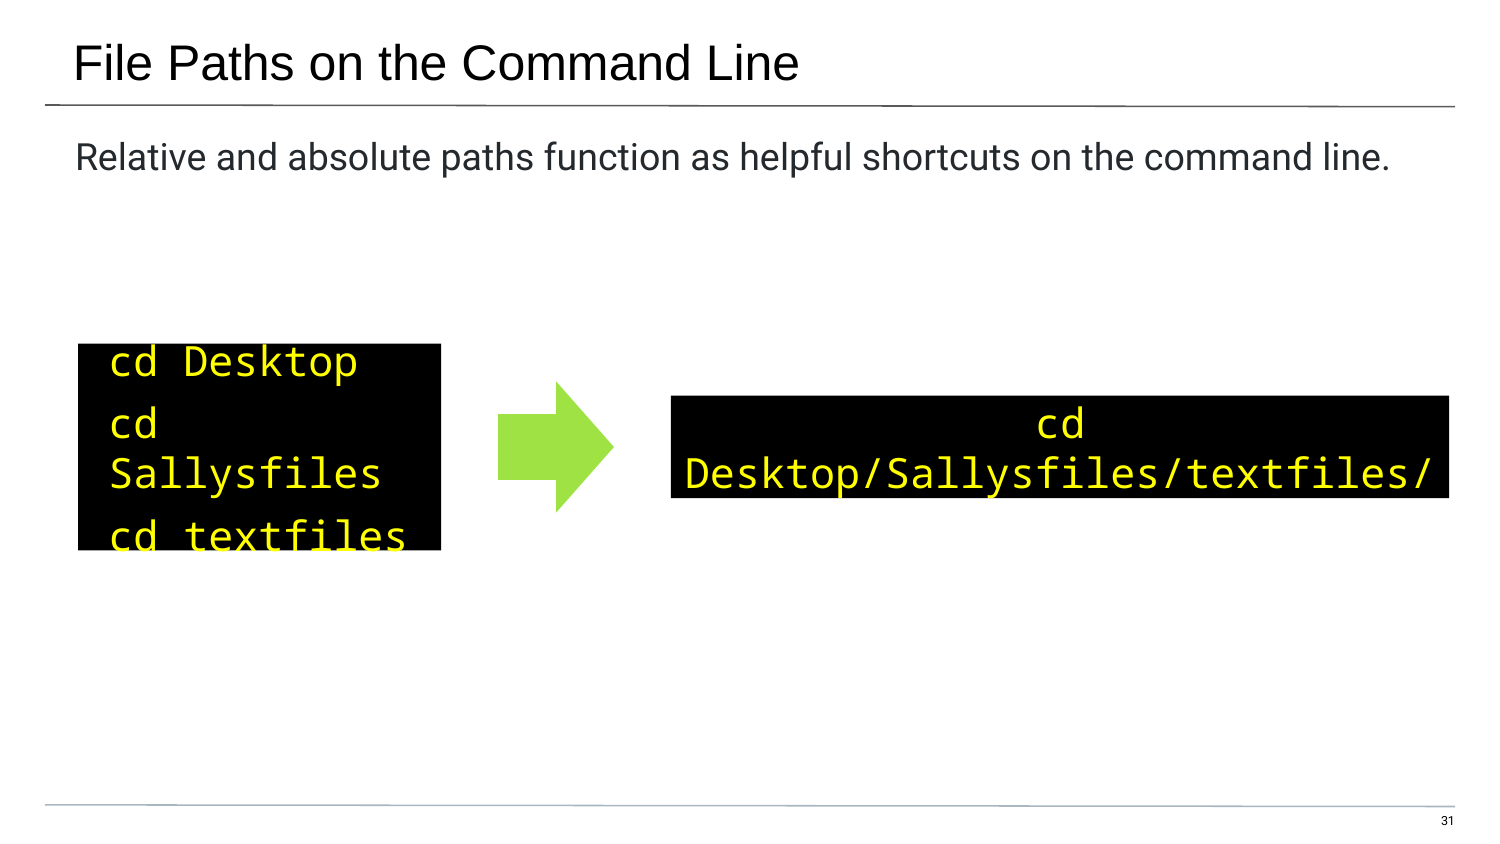

# File Paths on the Command Line
Relative and absolute paths function as helpful shortcuts on the command line.
cd Desktop
cd Sallysfiles
cd textfiles

cd Desktop/Sallysfiles/textfiles/

31